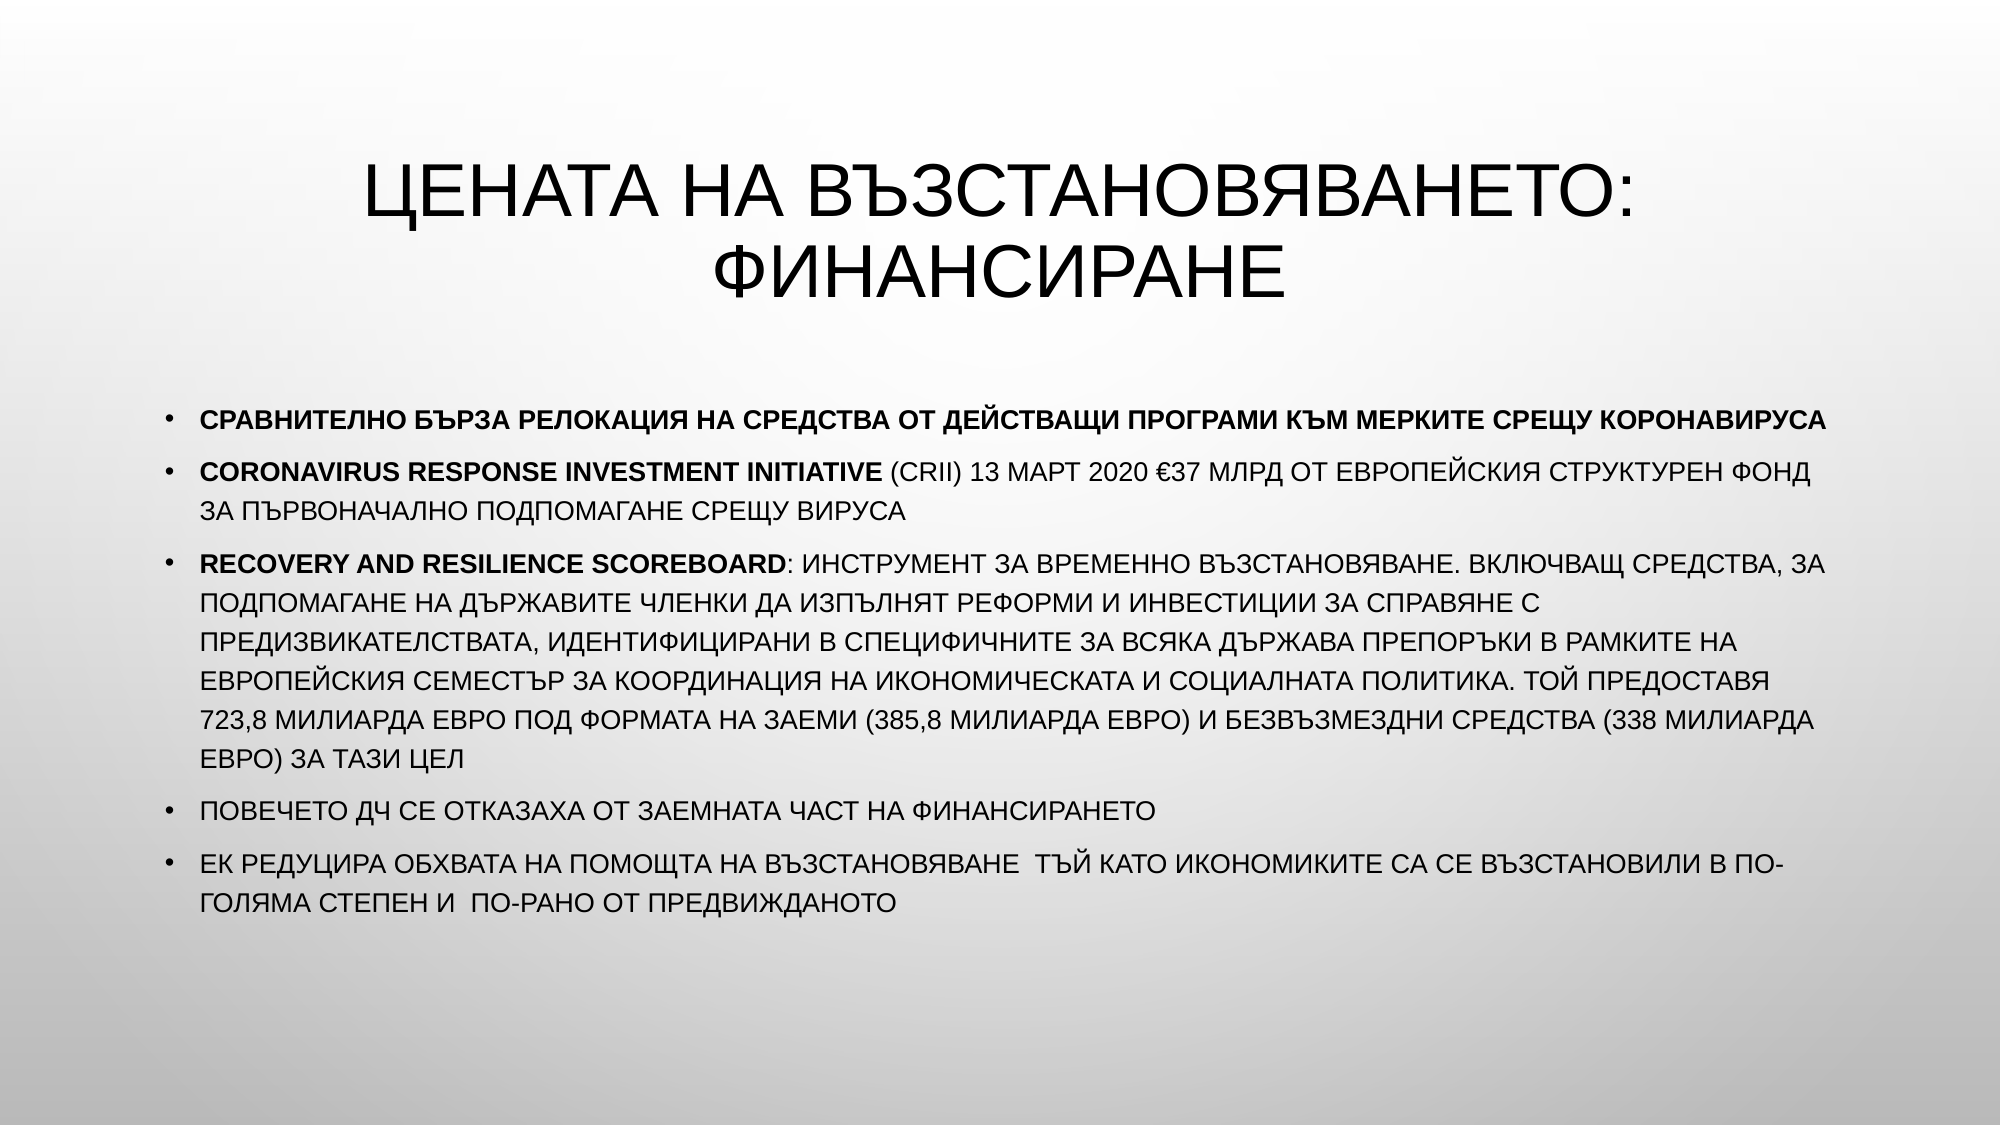

# Цената на възстановяването: Финансиране
Сравнително бърза релокация на средства от действащи програми към мерките срещу коронавируса
Coronavirus Response Investment Initiative (CRII) 13 март 2020 €37 млрд от Европейския структурен фонд за първоначално подпомагане срещу вируса
Recovery and Resilience Scoreboard: инструмент за временно възстановяване. Включващ средства, за подпомагане на държавите членки да изпълнят реформи и инвестиции за справяне с предизвикателствата, идентифицирани в специфичните за всяка държава препоръки в рамките на Европейския семестър за координация на икономическата и социалната политика. Той предоставя 723,8 милиарда евро под формата на заеми (385,8 милиарда евро) и безвъзмездни средства (338 милиарда евро) за тази цел
Повечето ДЧ се отказаха от заемната част на финансирането
ЕК редуцира обхвата на помощта на възстановяване  тъй като икономиките са се възстановили в по-голяма степен и  по-рано от предвижданото